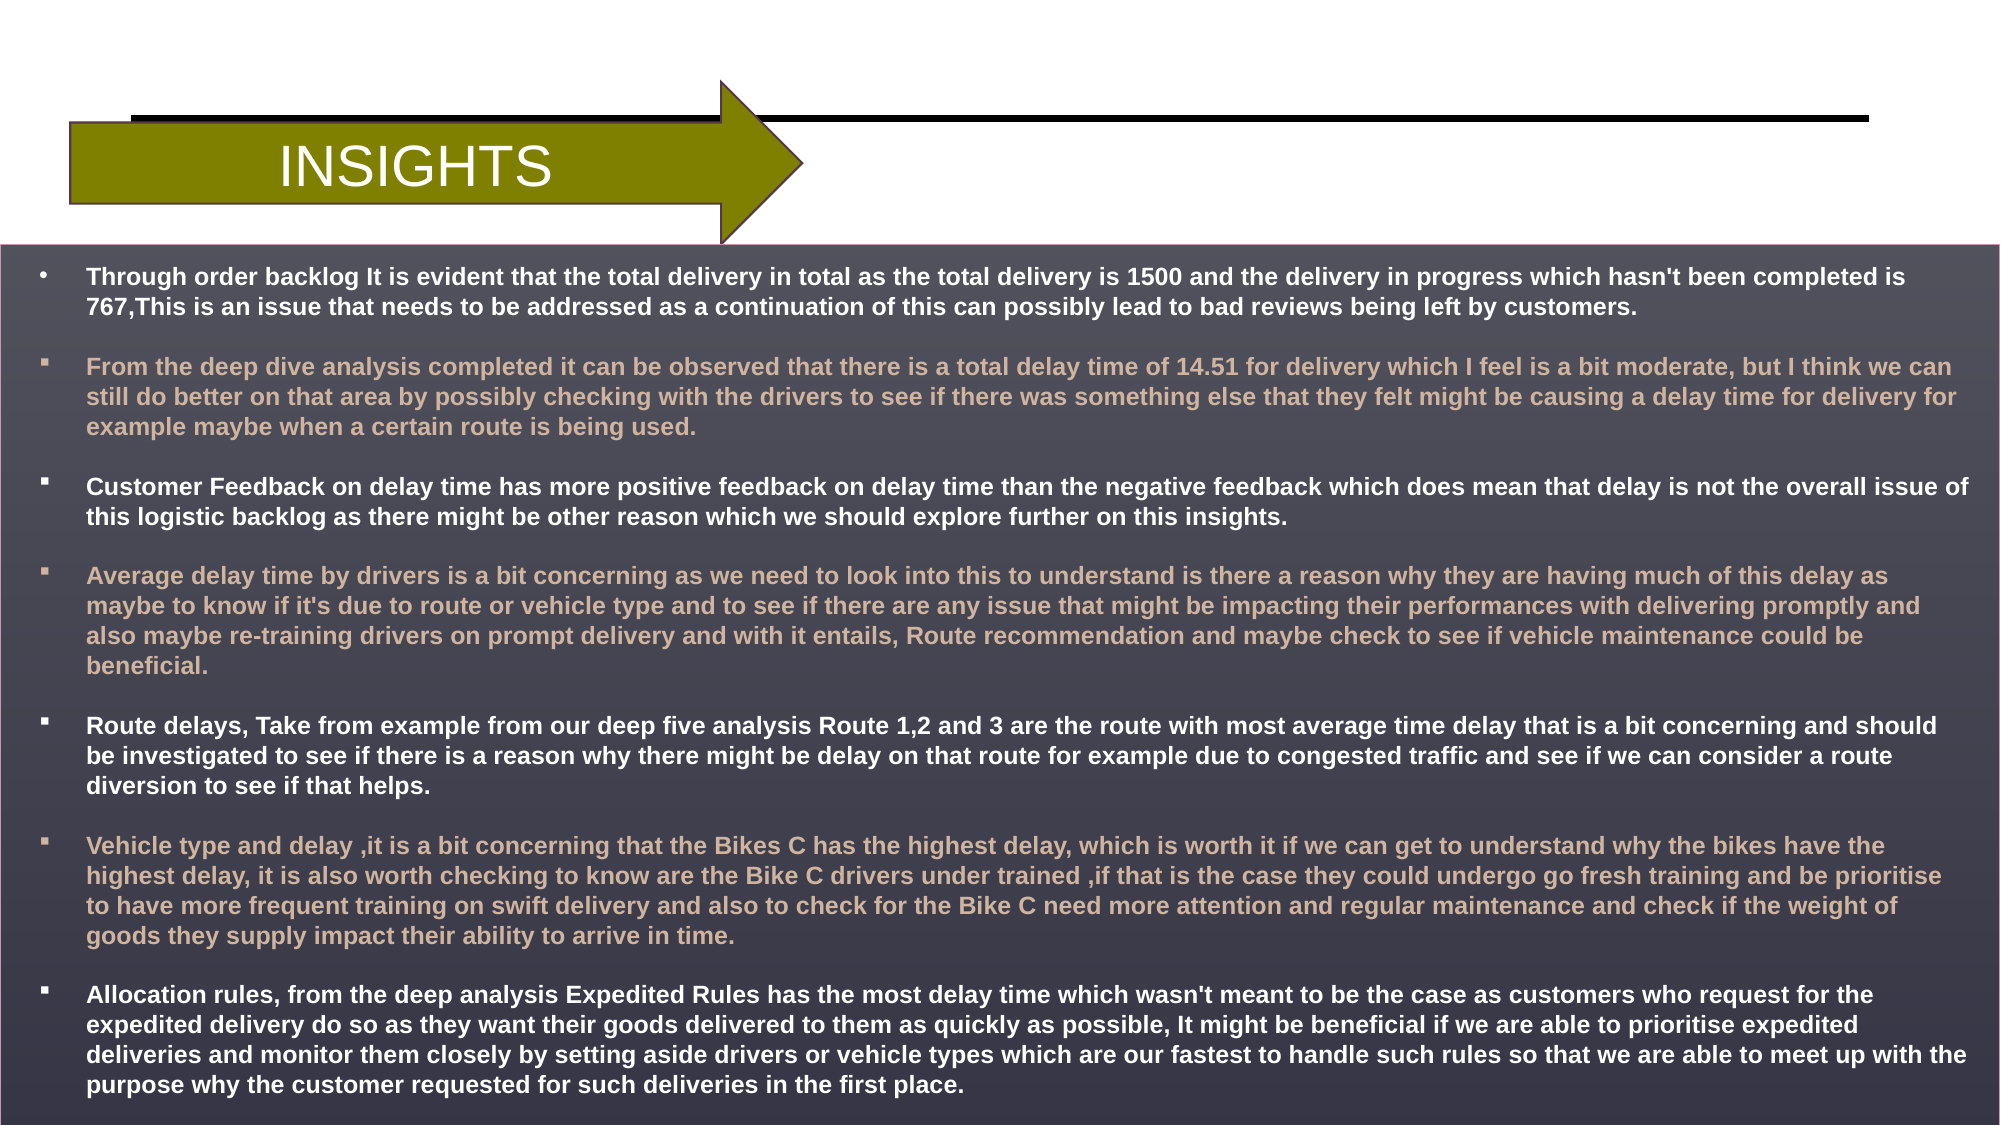

INSIGHTS

Through order backlog It is evident that the total delivery in total as the total delivery is 1500 and the delivery in progress which hasn't been completed is 767,This is an issue that needs to be addressed as a continuation of this can possibly lead to bad reviews being left by customers.

From the deep dive analysis completed it can be observed that there is a total delay time of 14.51 for delivery which I feel is a bit moderate, but I think we can still do better on that area by possibly checking with the drivers to see if there was something else that they felt might be causing a delay time for delivery for example maybe when a certain route is being used.

Customer Feedback on delay time has more positive feedback on delay time than the negative feedback which does mean that delay is not the overall issue of this logistic backlog as there might be other reason which we should explore further on this insights.

Average delay time by drivers is a bit concerning as we need to look into this to understand is there a reason why they are having much of this delay as maybe to know if it's due to route or vehicle type and to see if there are any issue that might be impacting their performances with delivering promptly and also maybe re-training drivers on prompt delivery and with it entails, Route recommendation and maybe check to see if vehicle maintenance could be beneficial.

Route delays, Take from example from our deep five analysis Route 1,2 and 3 are the route with most average time delay that is a bit concerning and should be investigated to see if there is a reason why there might be delay on that route for example due to congested traffic and see if we can consider a route diversion to see if that helps.

Vehicle type and delay ,it is a bit concerning that the Bikes C has the highest delay, which is worth it if we can get to understand why the bikes have the highest delay, it is also worth checking to know are the Bike C drivers under trained ,if that is the case they could undergo go fresh training and be prioritise to have more frequent training on swift delivery and also to check for the Bike C need more attention and regular maintenance and check if the weight of goods they supply impact their ability to arrive in time.

Allocation rules, from the deep analysis Expedited Rules has the most delay time which wasn't meant to be the case as customers who request for the expedited delivery do so as they want their goods delivered to them as quickly as possible, It might be beneficial if we are able to prioritise expedited deliveries and monitor them closely by setting aside drivers or vehicle types which are our fastest to handle such rules so that we are able to meet up with the purpose why the customer requested for such deliveries in the first place.